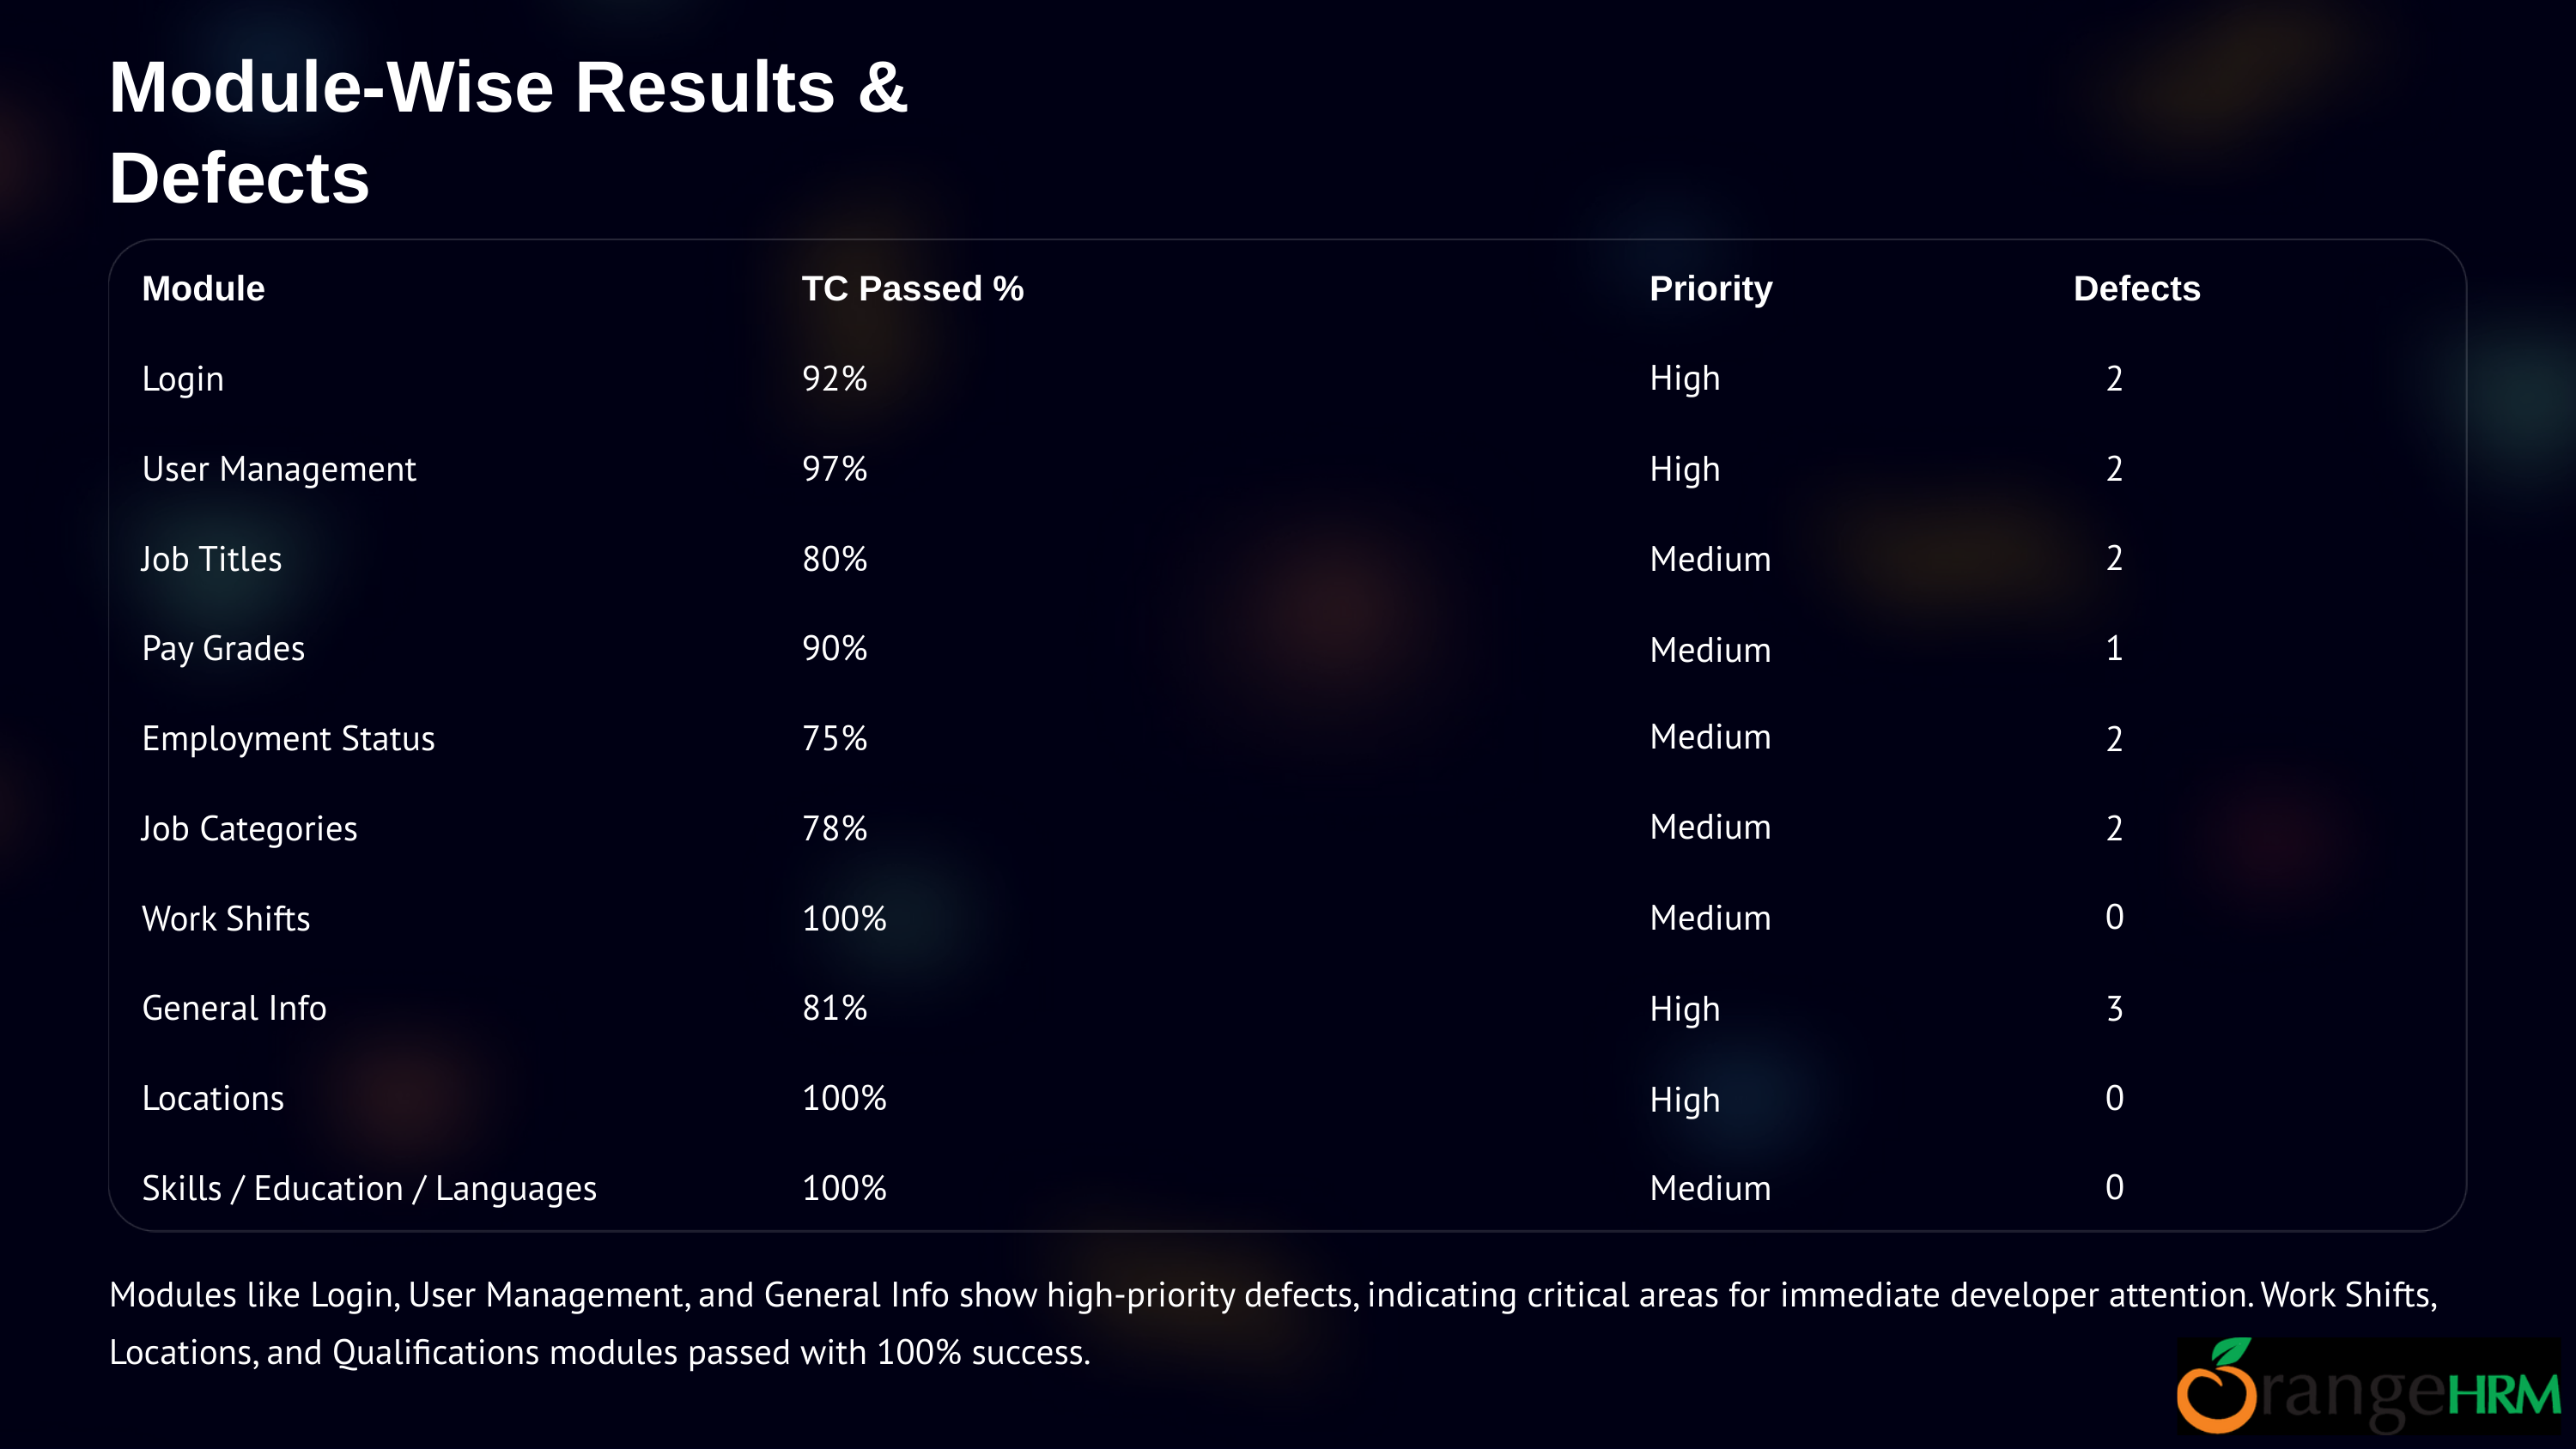

Module-Wise Results & Defects

Module
TC Passed %
Priority
Defects

High
Login
92%
2

User Management
97%
High
2

2
Job Titles
80%
Medium

Pay Grades
90%
1
Medium

Medium
Employment Status
75%
2

Medium
Job Categories
78%
2

0
Medium
Work Shifts
100%

General Info
81%
High
3

Locations
100%
0
High

0
Skills / Education / Languages
100%
Medium
Modules like Login, User Management, and General Info show high-priority defects, indicating critical areas for immediate developer attention. Work Shifts, Locations, and Qualifications modules passed with 100% success.